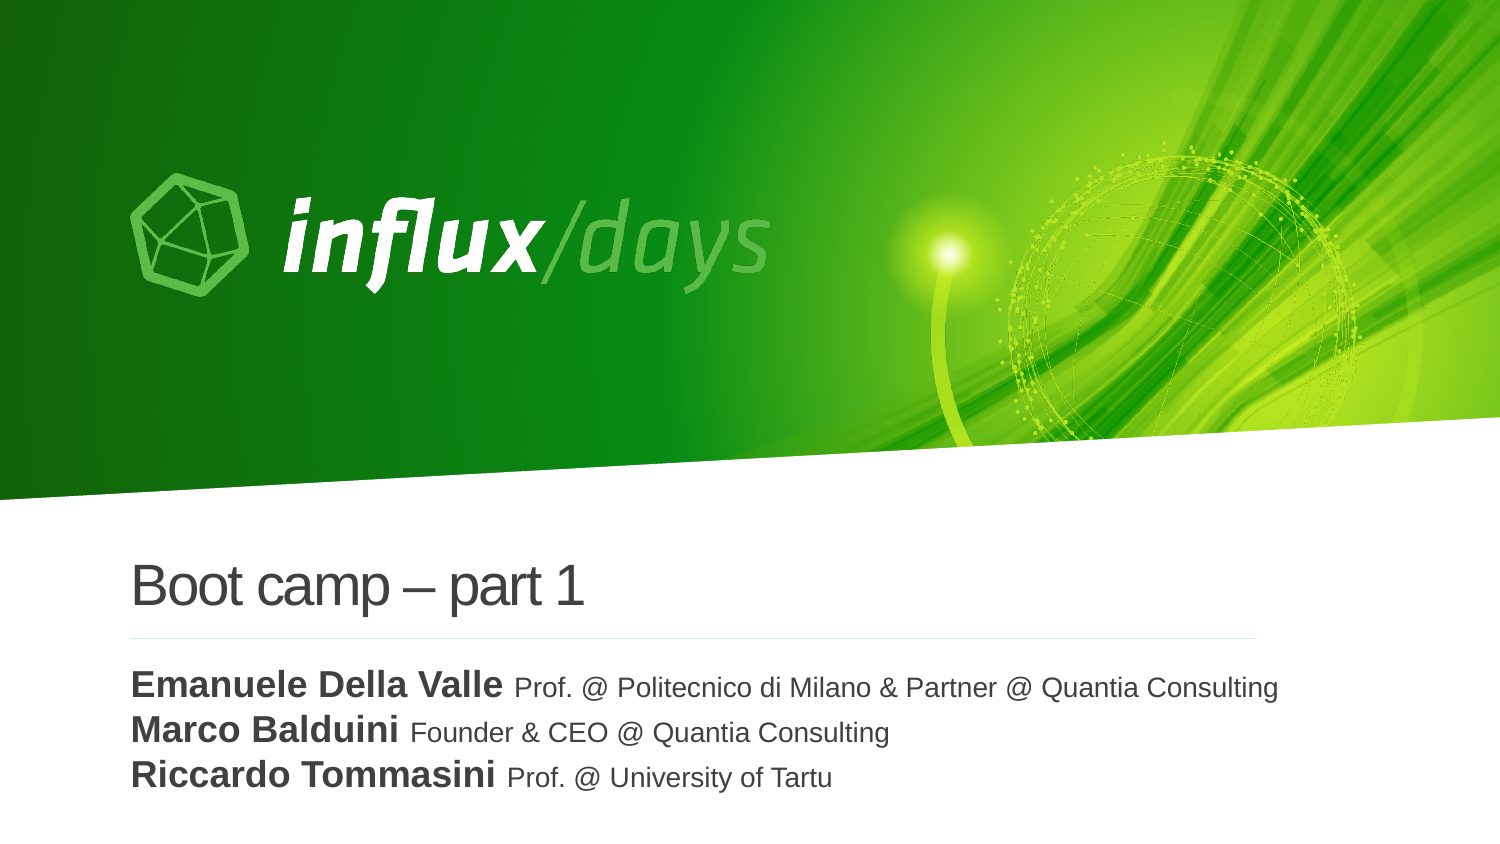

# Boot camp – part 1
Emanuele Della Valle Prof. @ Politecnico di Milano & Partner @ Quantia Consulting
Marco Balduini Founder & CEO @ Quantia Consulting
Riccardo Tommasini Prof. @ University of Tartu